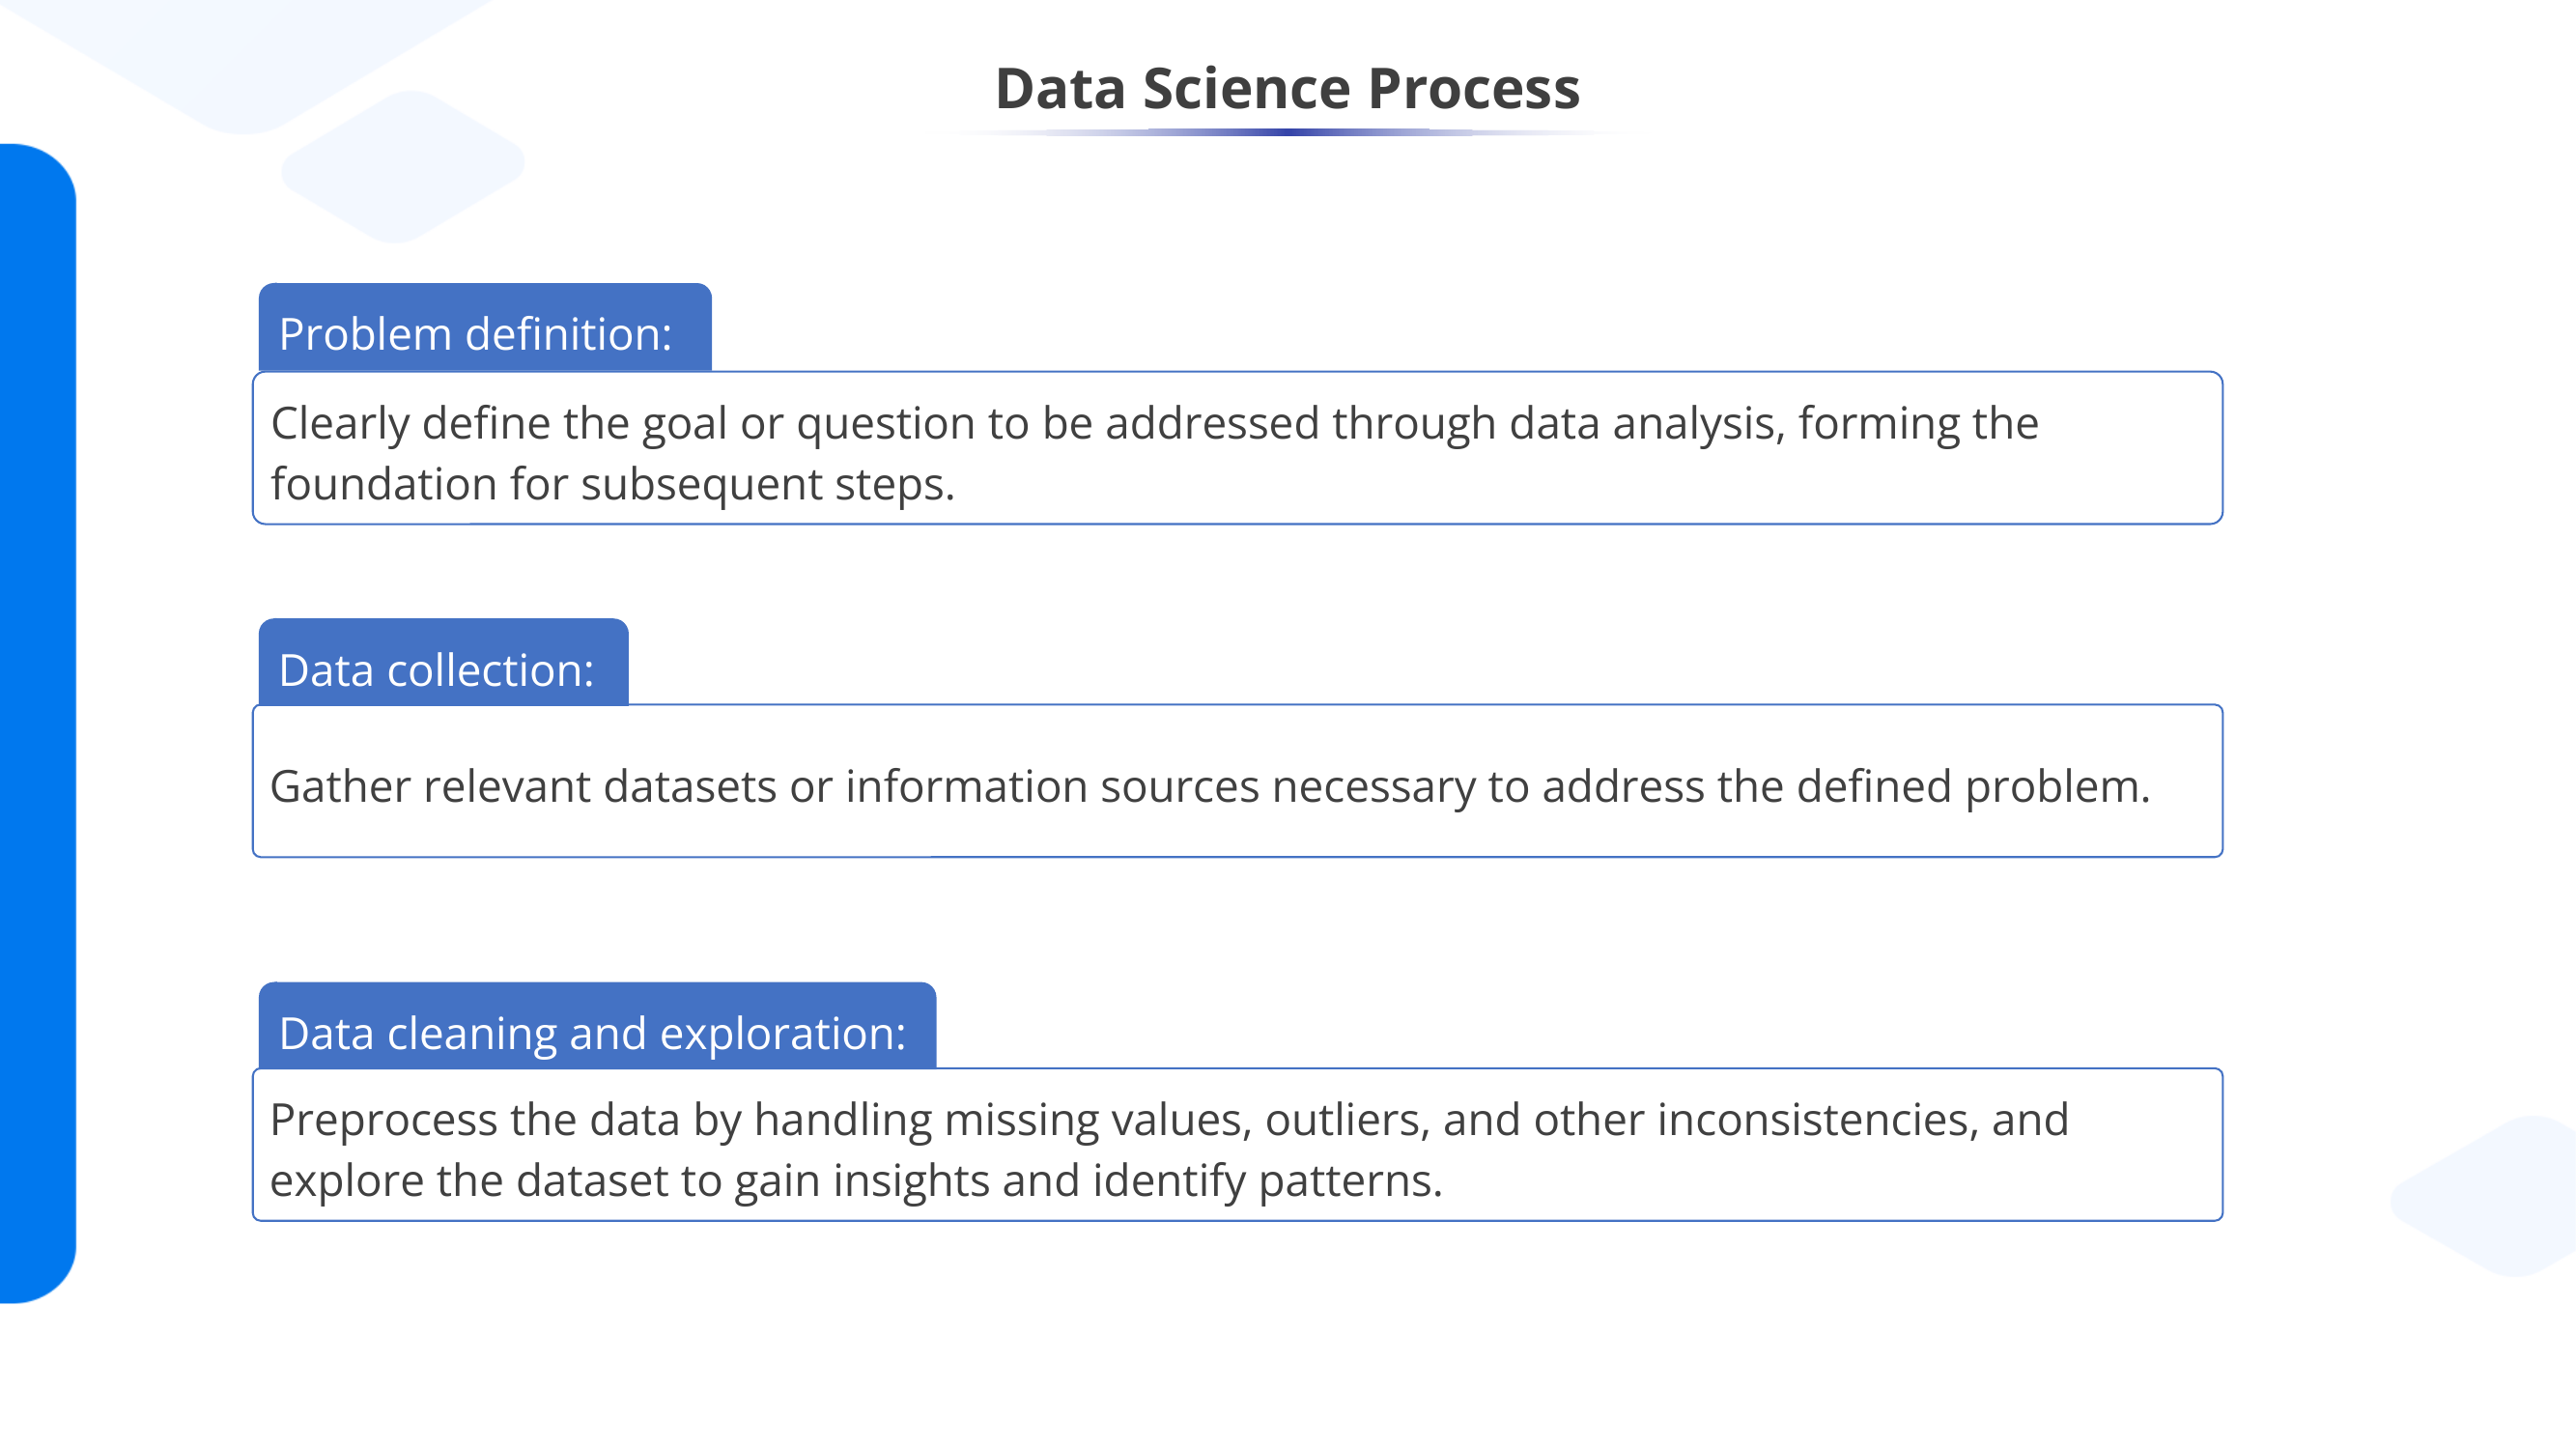

# Data Science Process

Problem definition:
Clearly define the goal or question to be addressed through data analysis, forming the foundation for subsequent steps.
Data collection:
Gather relevant datasets or information sources necessary to address the defined problem.
Data cleaning and exploration:
Preprocess the data by handling missing values, outliers, and other inconsistencies, and explore the dataset to gain insights and identify patterns.